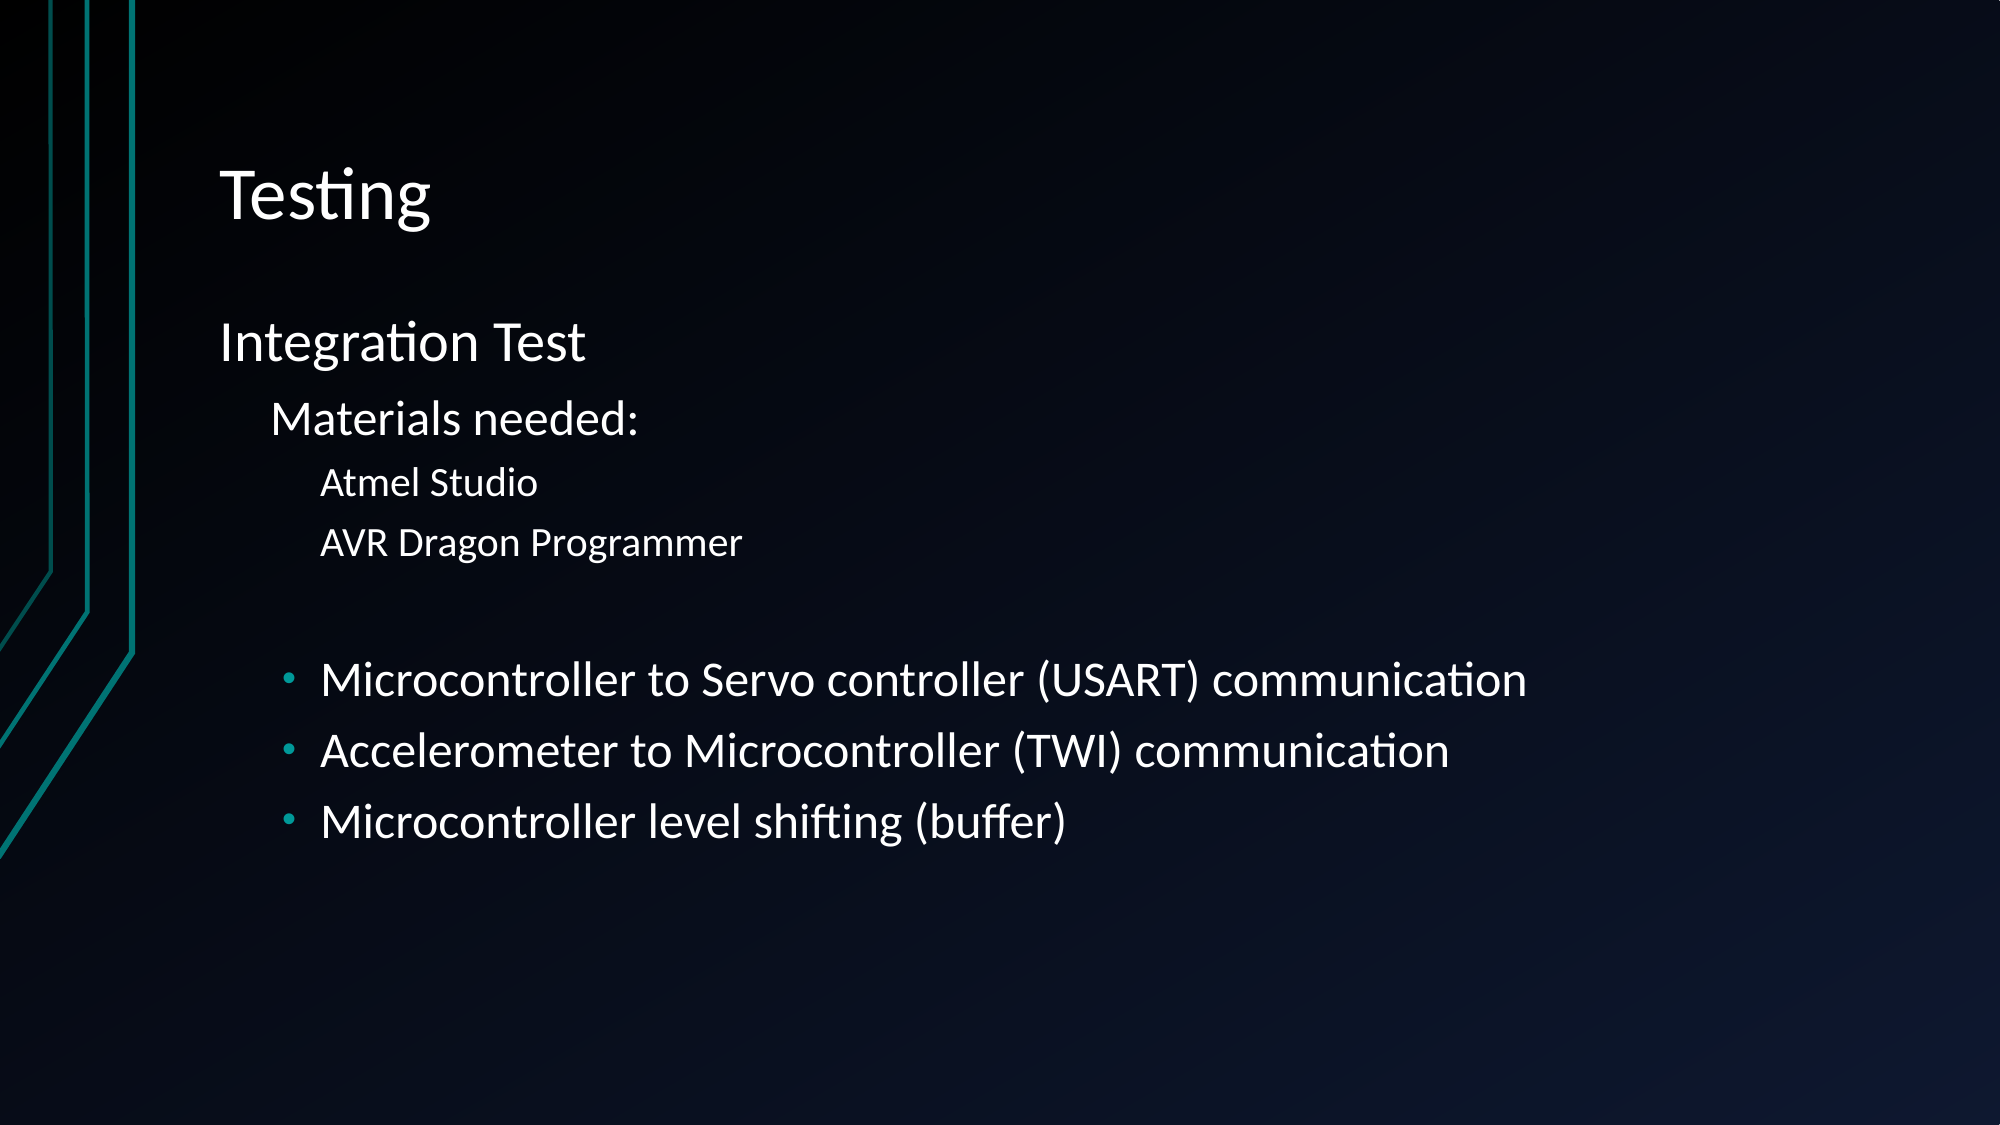

# Testing
Integration Test
Materials needed:
Atmel Studio
AVR Dragon Programmer

Microcontroller to Servo controller (USART) communication
Accelerometer to Microcontroller (TWI) communication
Microcontroller level shifting (buffer)